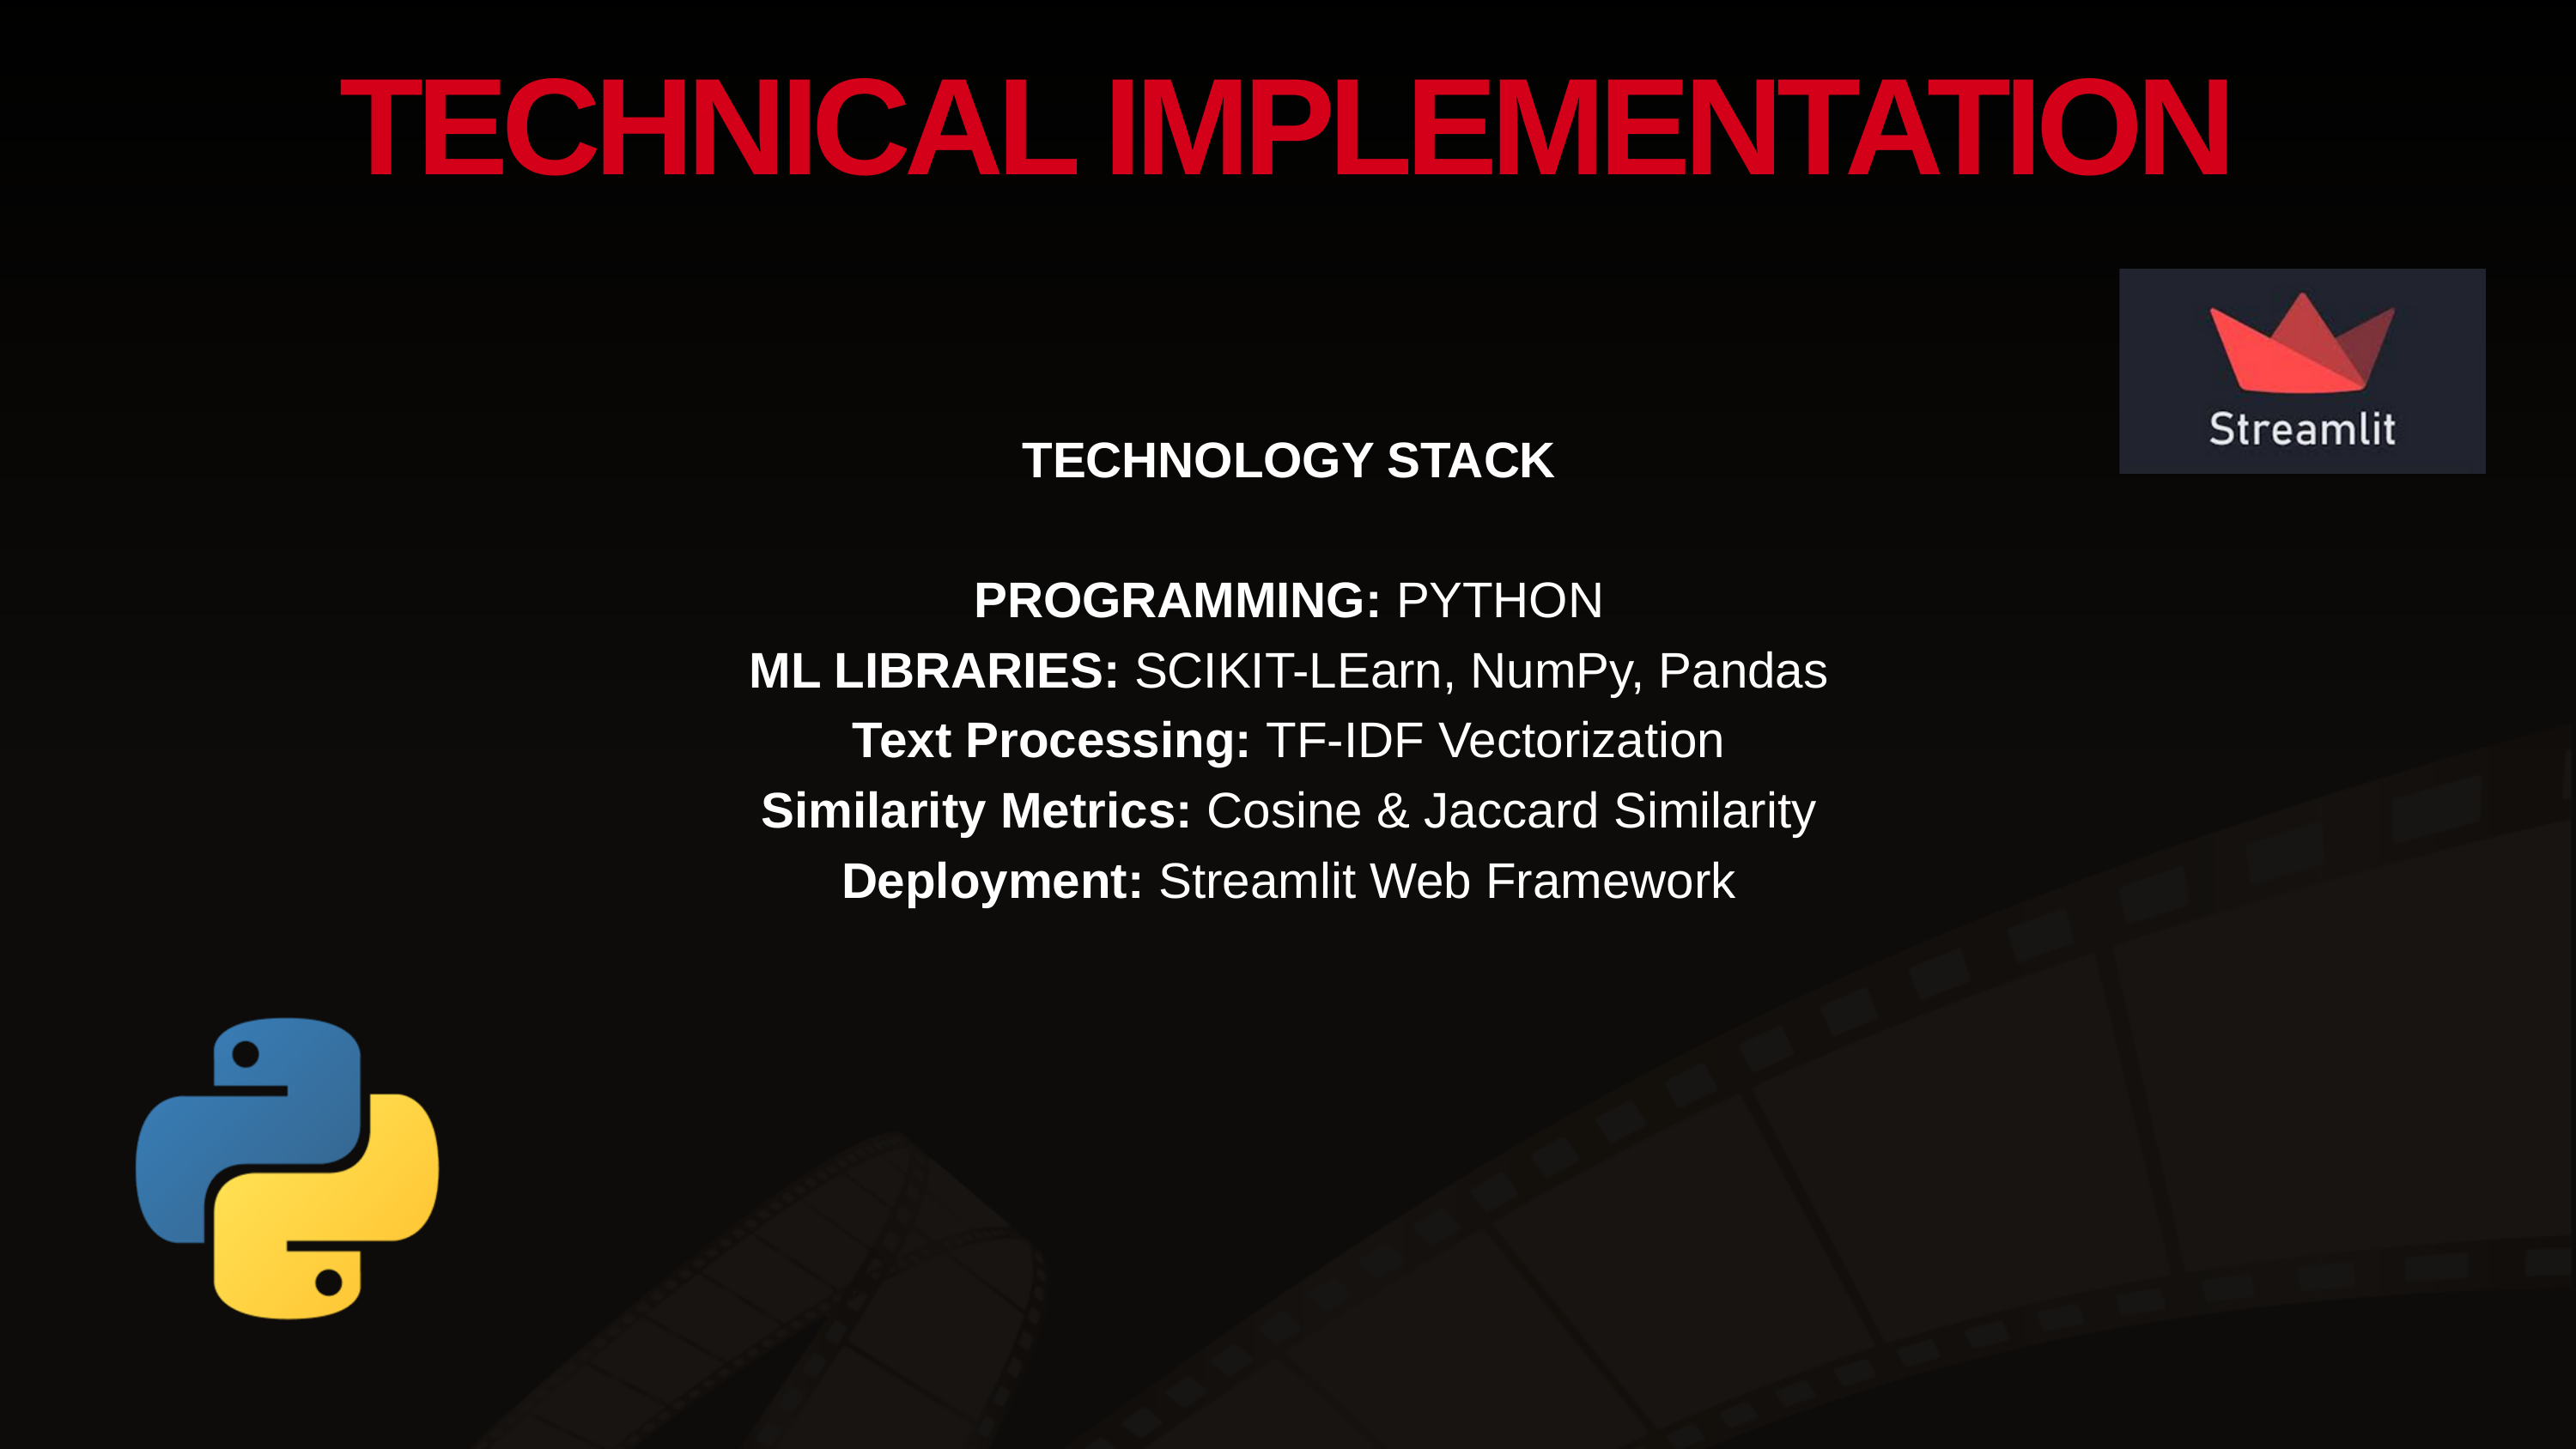

TECHNICAL IMPLEMENTATION

TECHNOLOGY STACK

PROGRAMMING: PYTHON
ML LIBRARIES: SCIKIT-LEarn, NumPy, Pandas
Text Processing: TF-IDF Vectorization
Similarity Metrics: Cosine & Jaccard Similarity
Deployment: Streamlit Web Framework